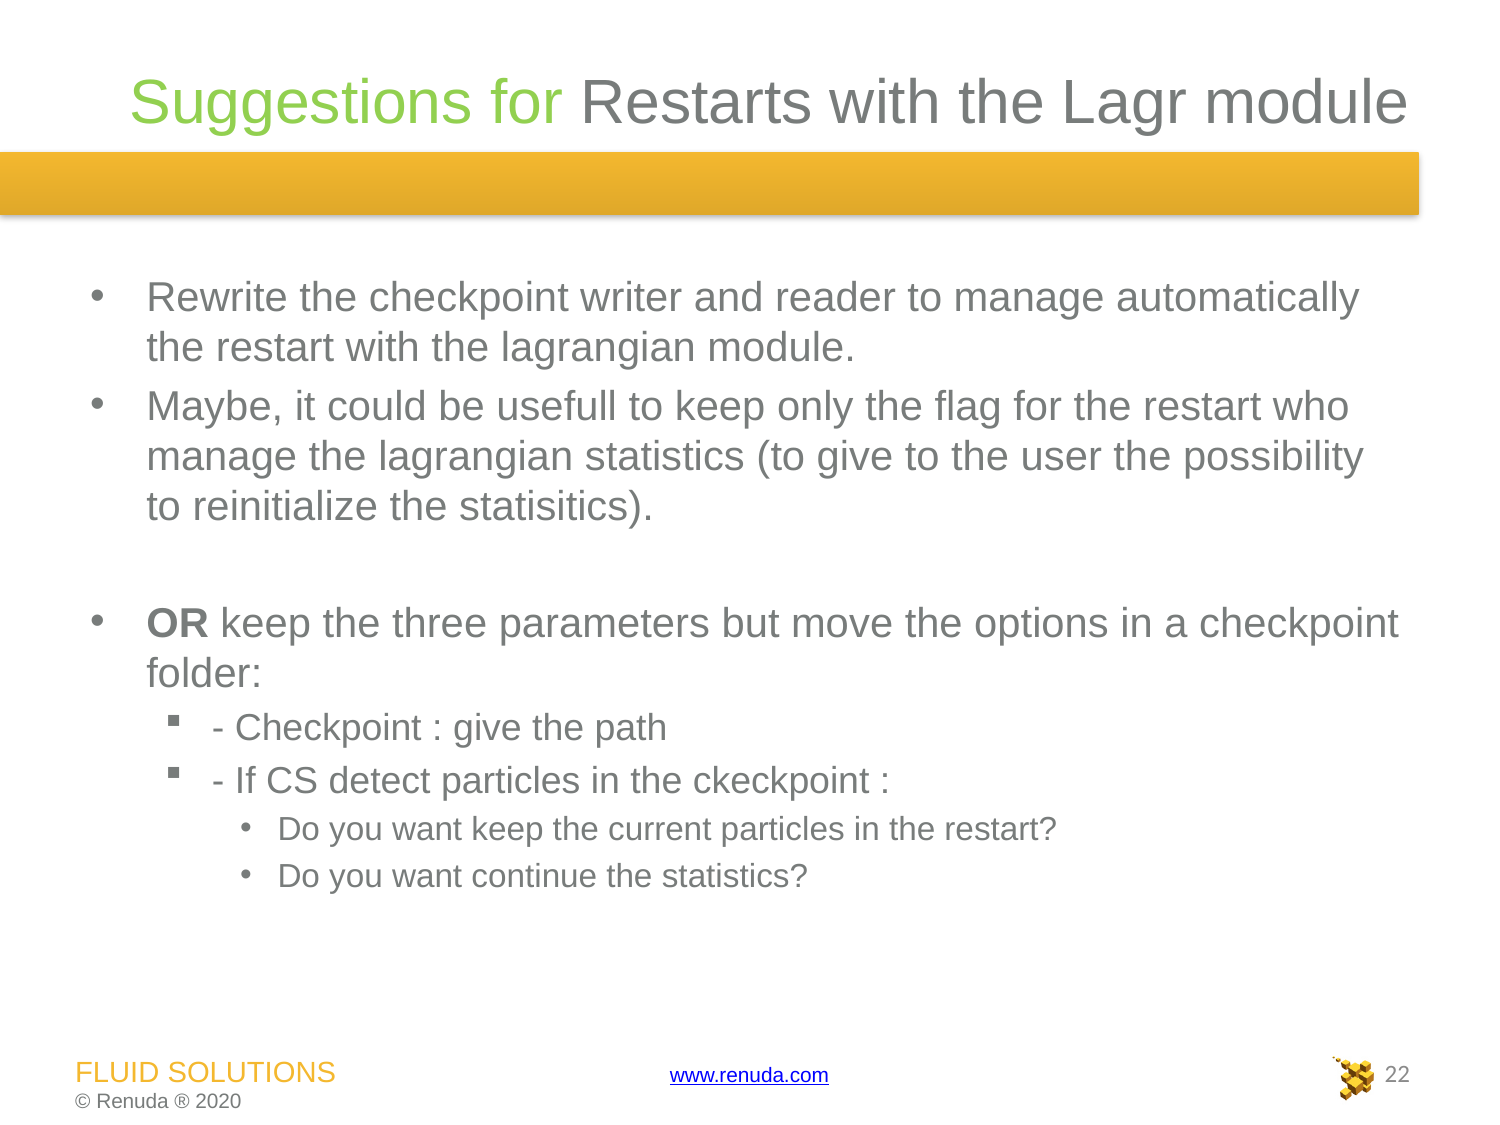

# Suggestions for Restarts with the Lagr module
Rewrite the checkpoint writer and reader to manage automatically the restart with the lagrangian module.
Maybe, it could be usefull to keep only the flag for the restart who manage the lagrangian statistics (to give to the user the possibility to reinitialize the statisitics).

OR keep the three parameters but move the options in a checkpoint folder:
- Checkpoint : give the path
- If CS detect particles in the ckeckpoint :
Do you want keep the current particles in the restart?
Do you want continue the statistics?

22